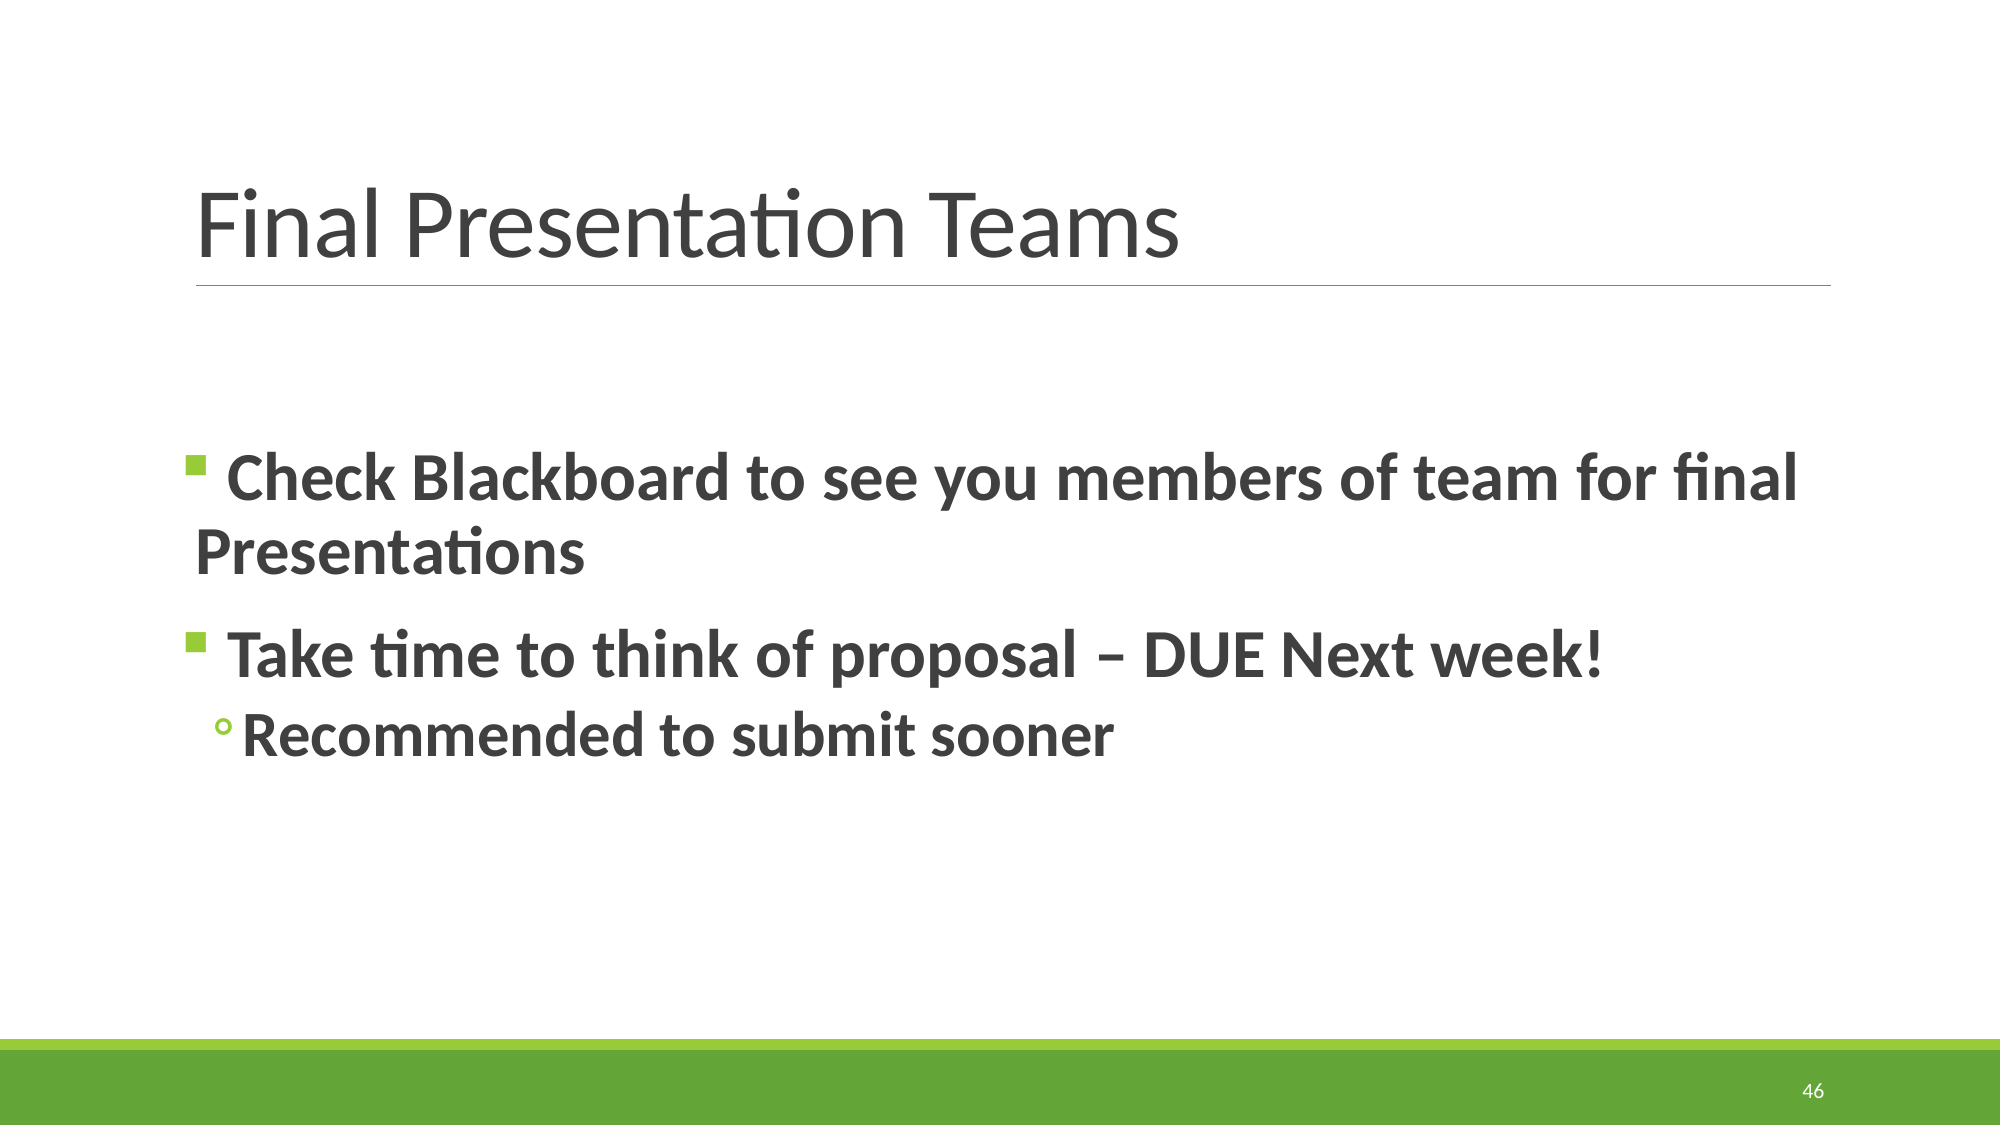

# Final Presentation Teams
 Check Blackboard to see you members of team for final Presentations
 Take time to think of proposal – DUE Next week!
Recommended to submit sooner
46